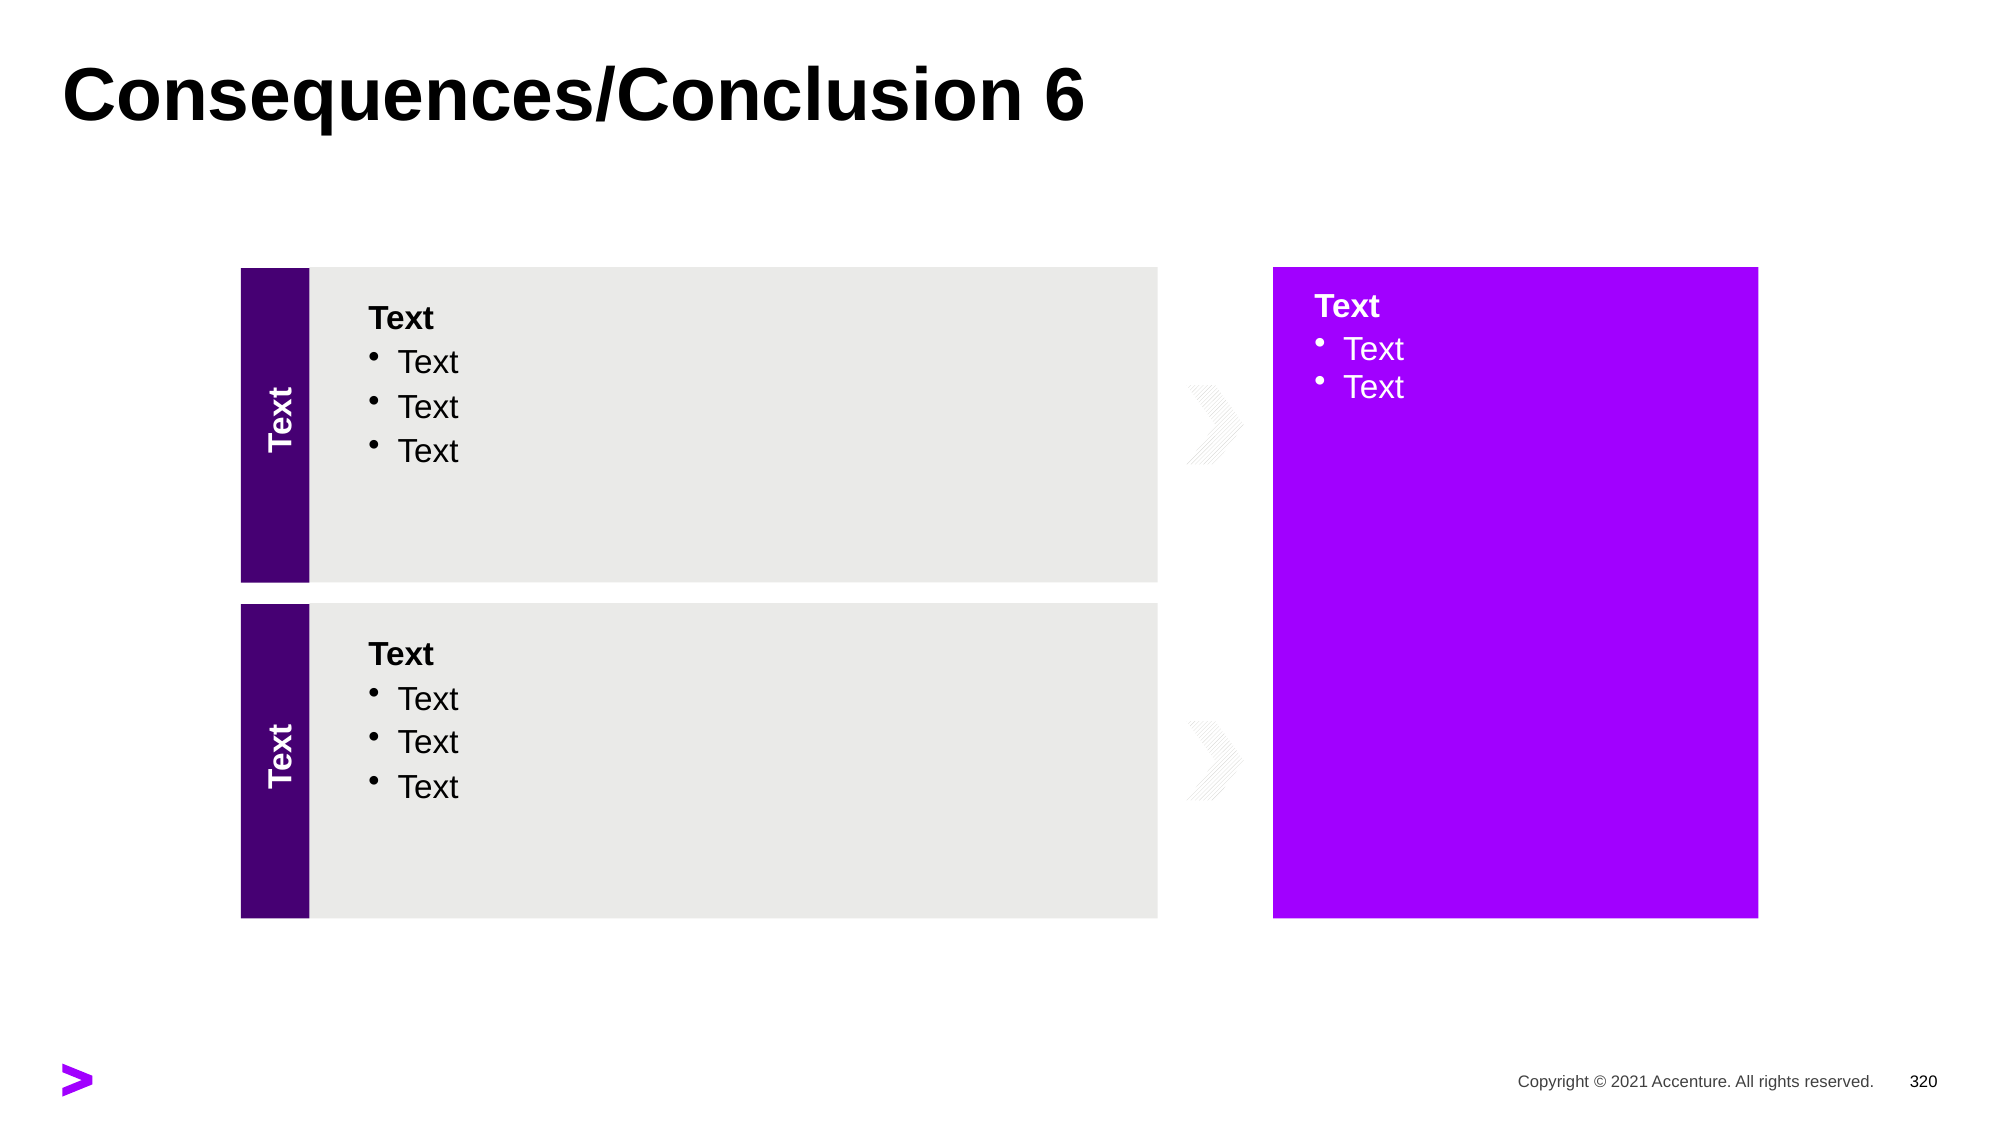

# Consequences/Conclusion 6
Text
Text
Text
Text
 Text
Text
Text
Text

Text
Text
Text
Text
 Text

Copyright © 2021 Accenture. All rights reserved.
320